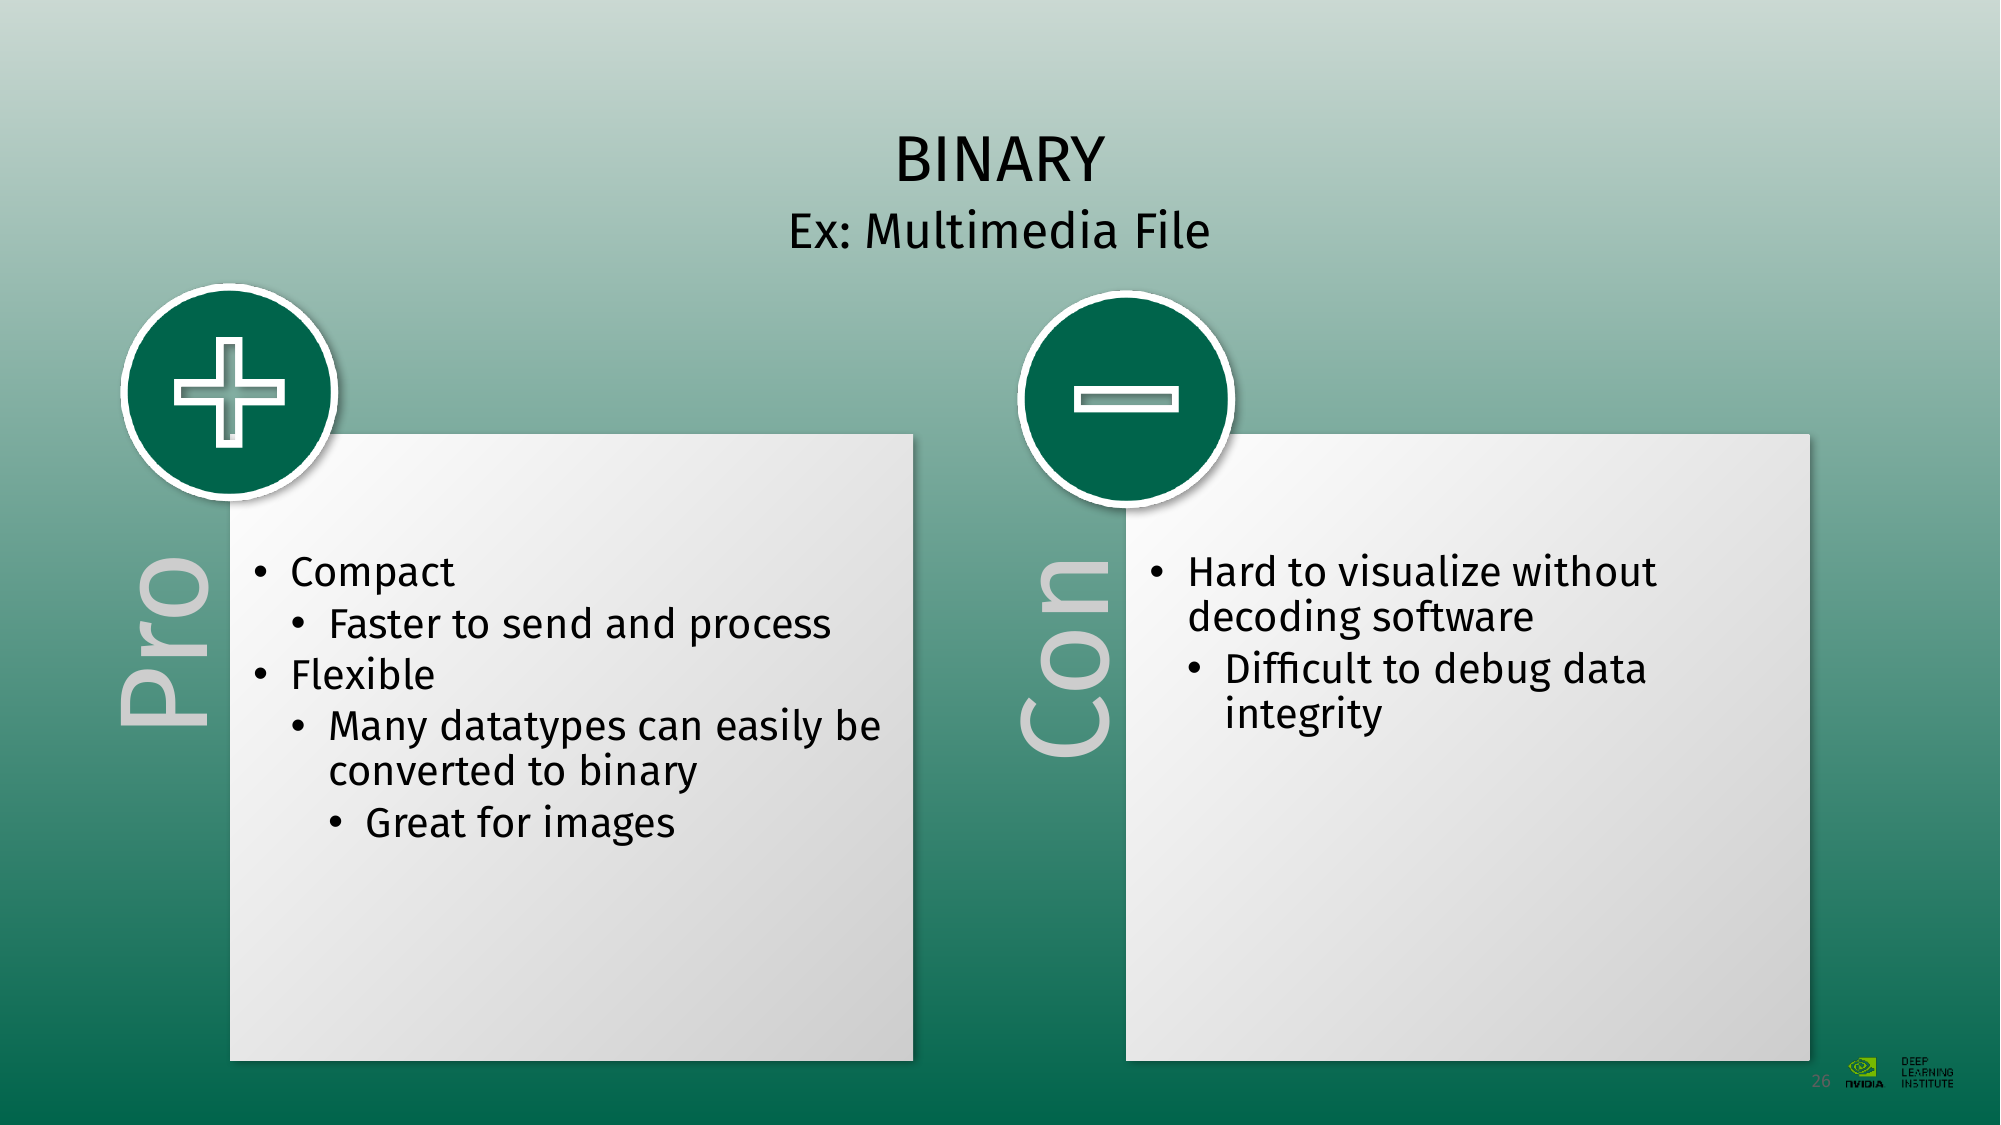

# Binary
Ex: Multimedia File
Pro
Compact
Faster to send and process
Flexible
Many datatypes can easily be converted to binary
Great for images

Con
Hard to visualize without decoding software
Difficult to debug data integrity